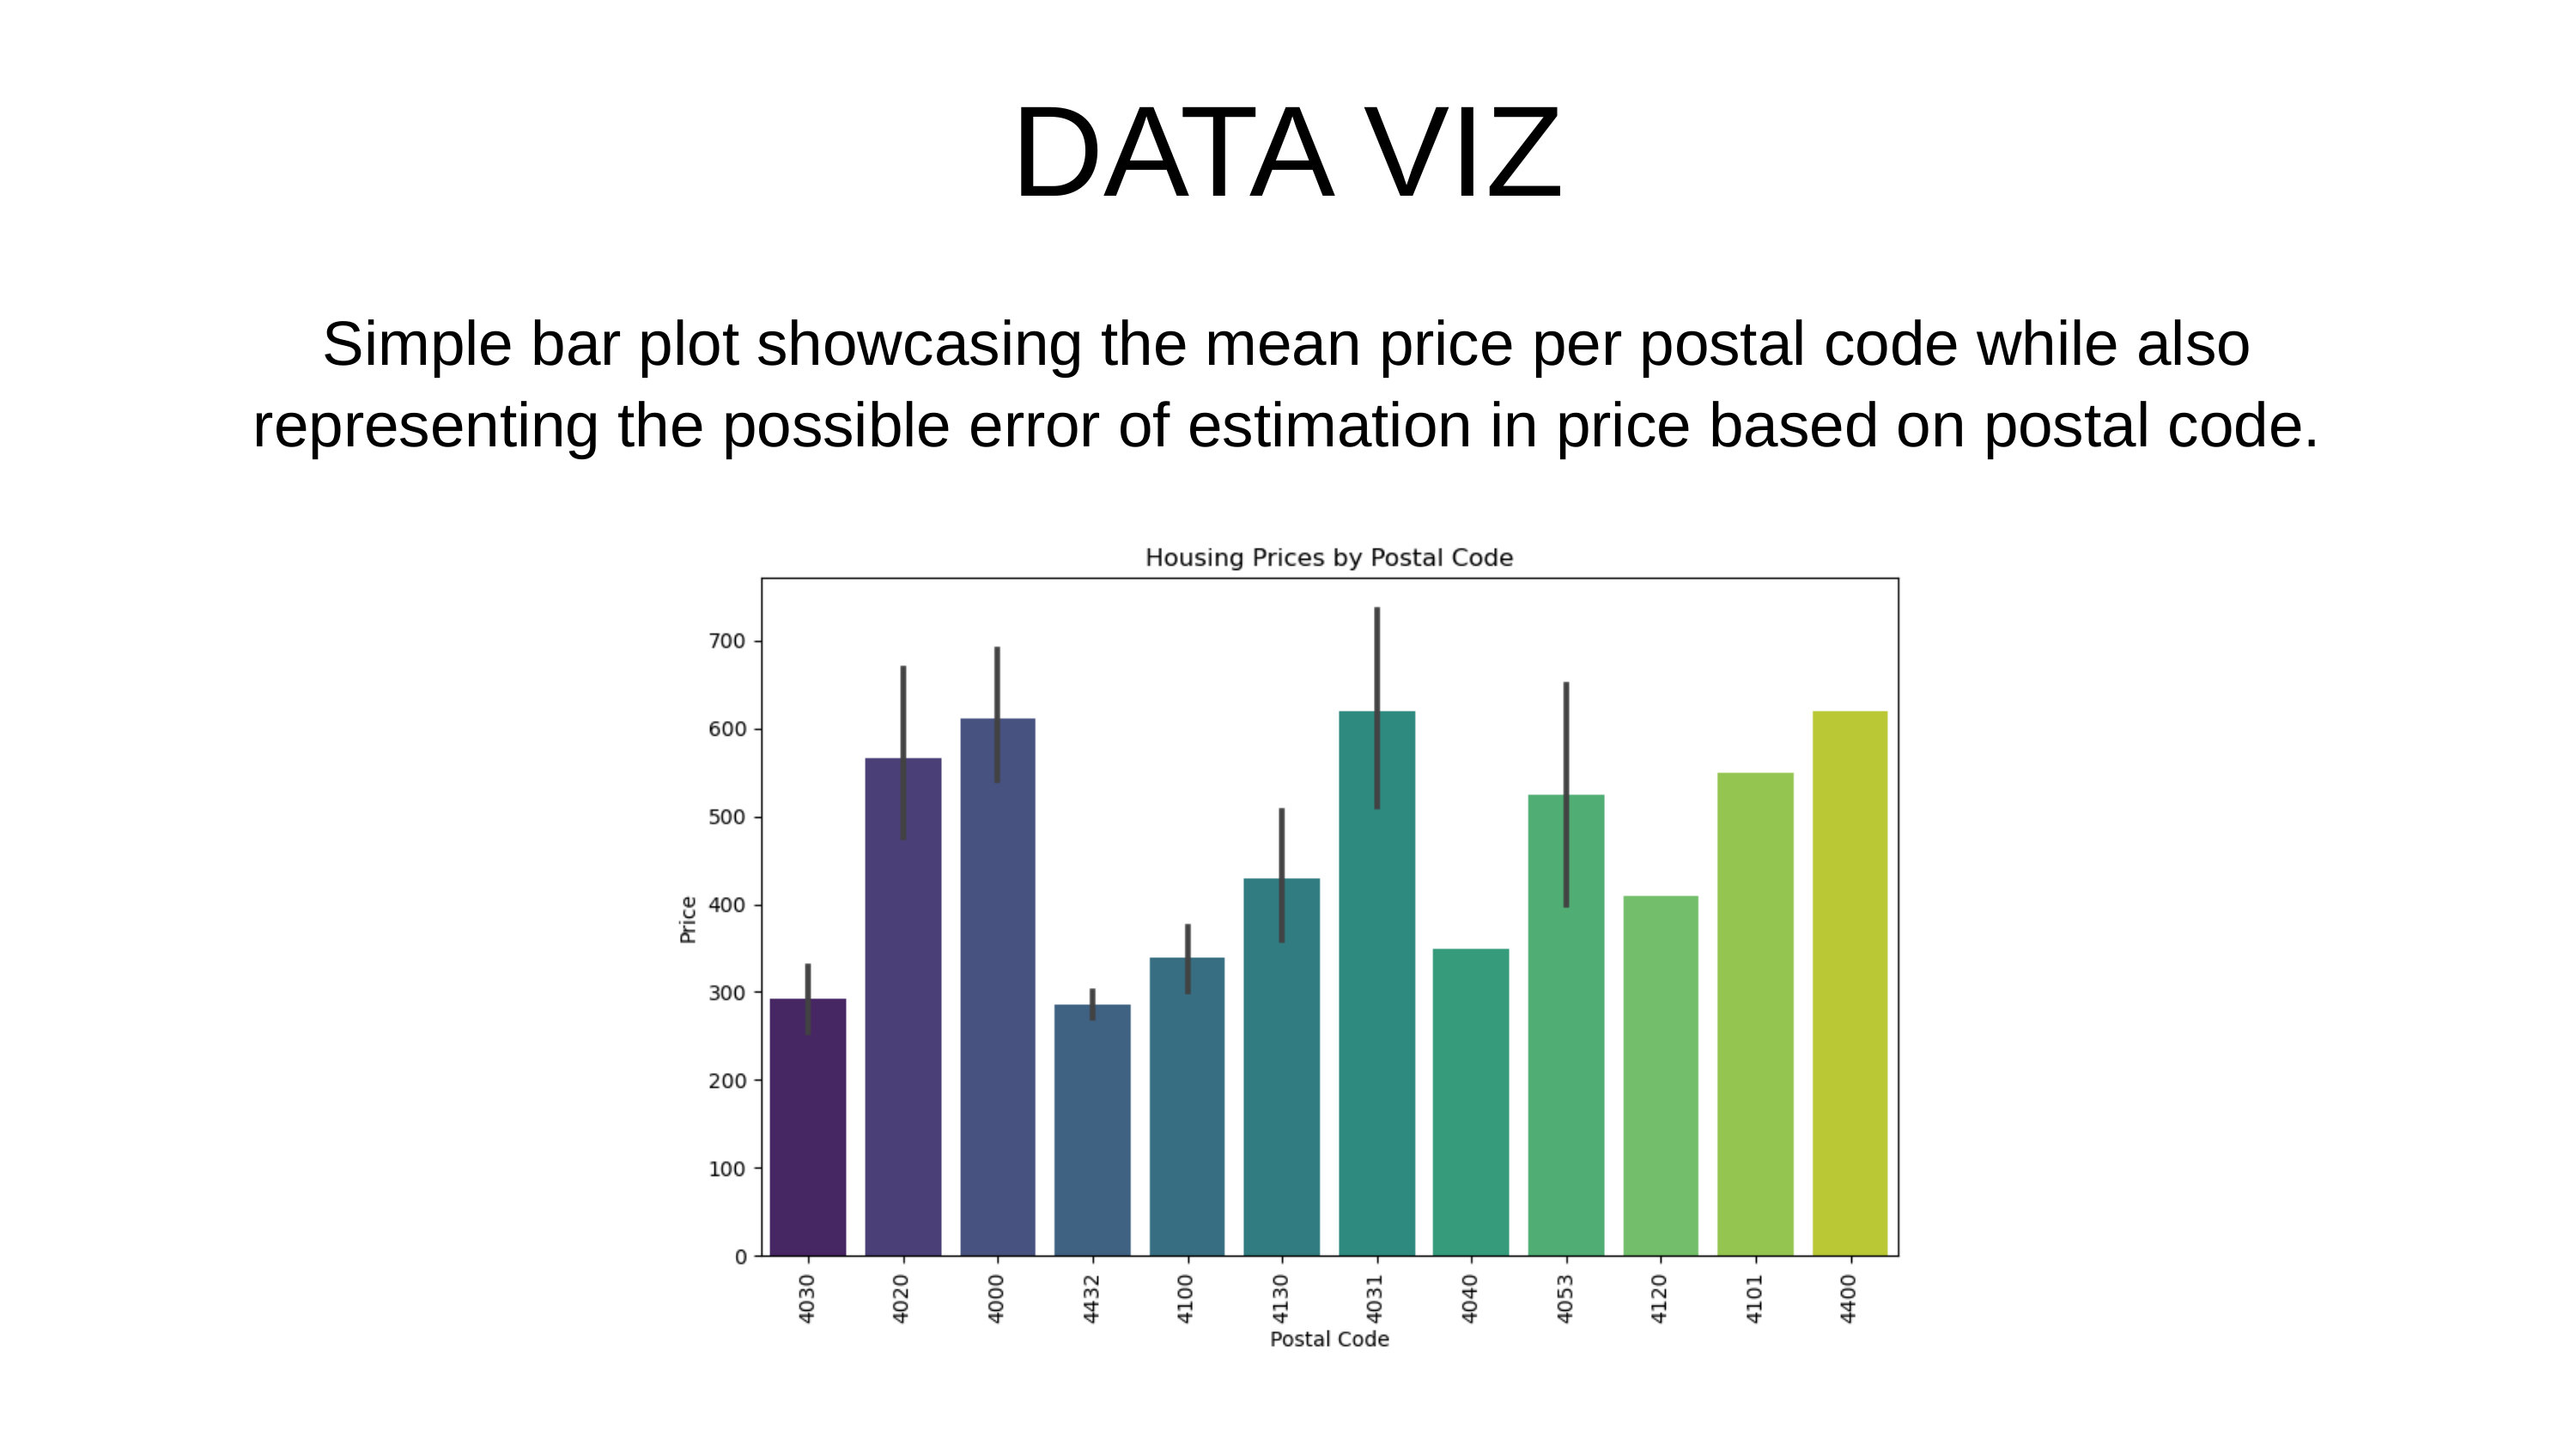

DATA VIZ
Simple bar plot showcasing the mean price per postal code while also representing the possible error of estimation in price based on postal code.